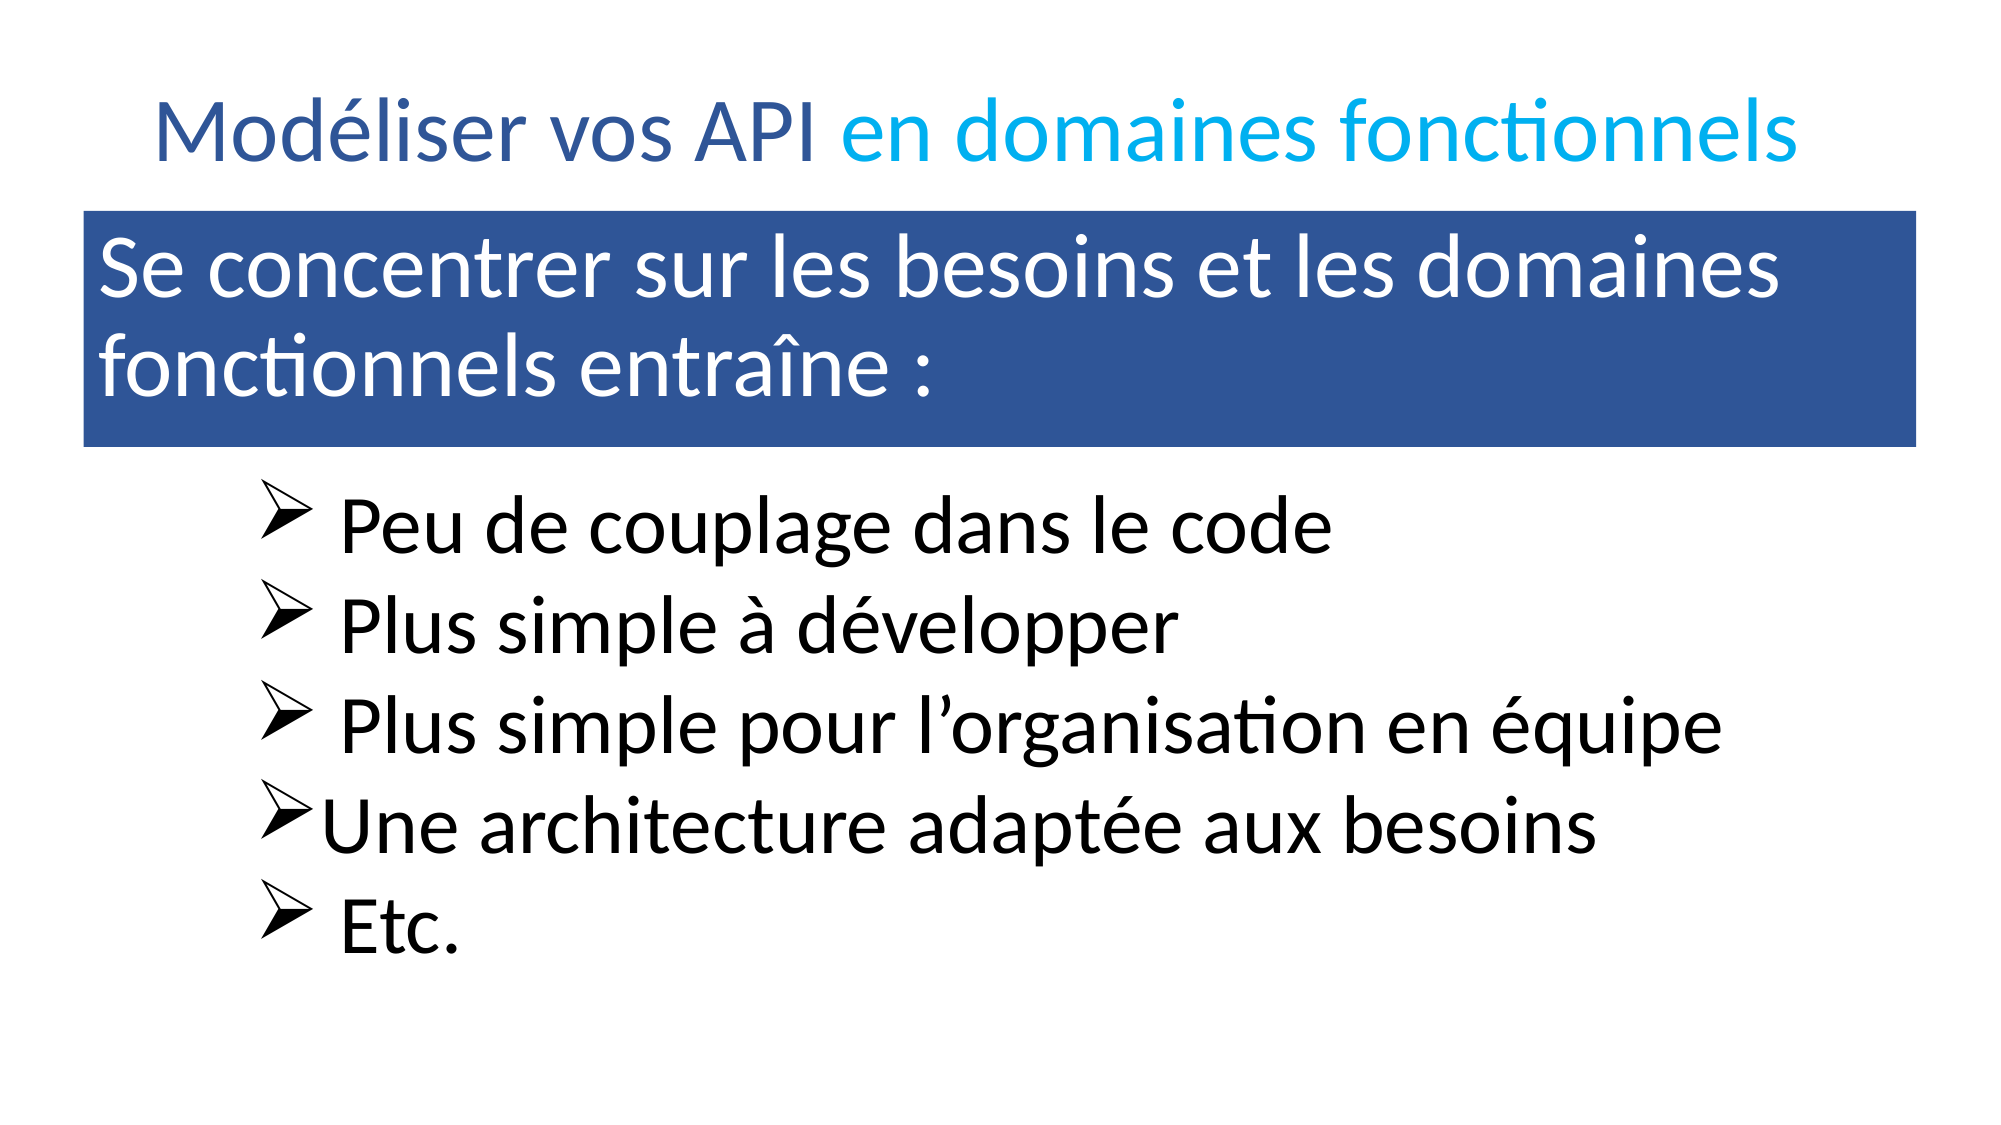

# Modéliser vos API en domaines fonctionnels
Se concentrer sur les besoins et les domaines fonctionnels entraîne :

 Peu de couplage dans le code
 Plus simple à développer
 Plus simple pour l’organisation en équipe
Une architecture adaptée aux besoins
 Etc.